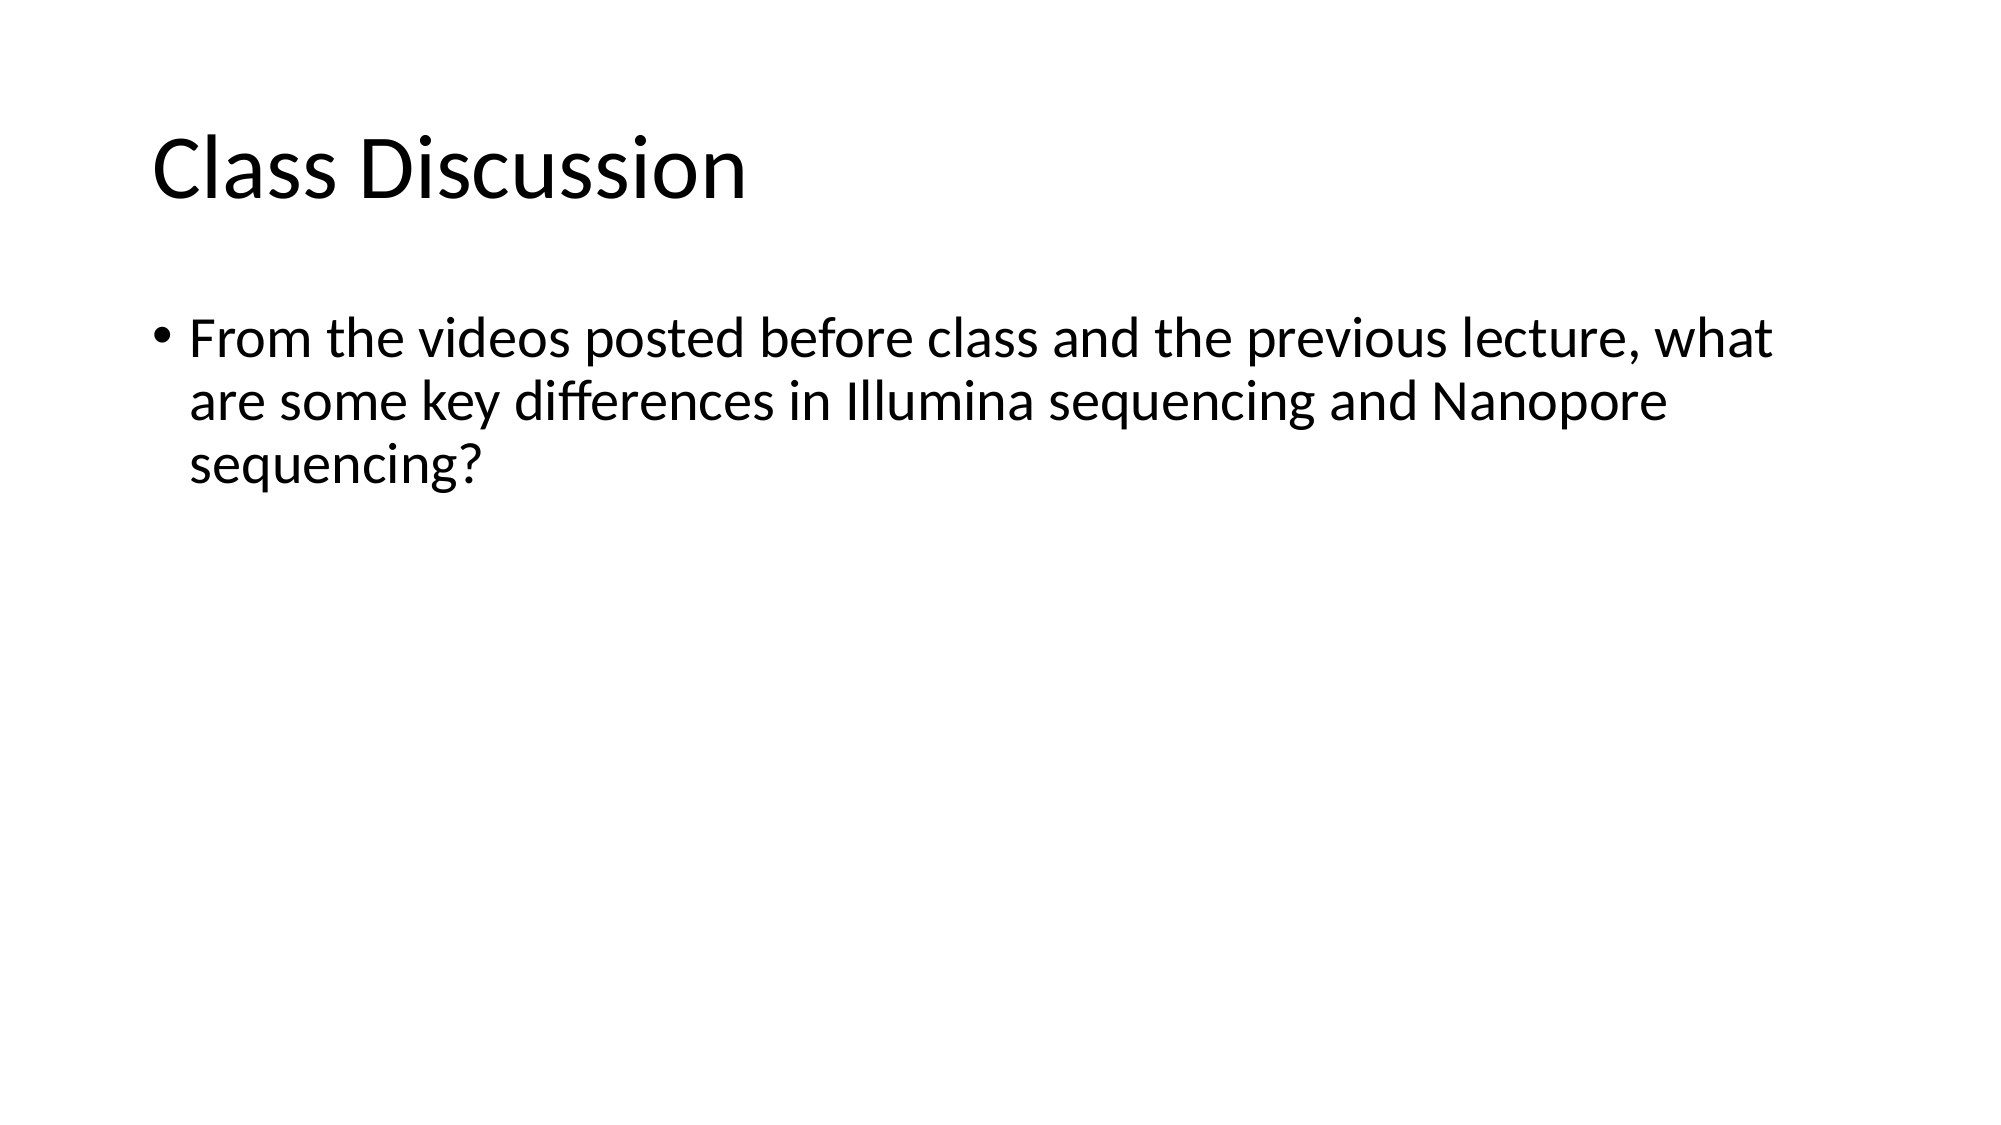

# Class Discussion
From the videos posted before class and the previous lecture, what are some key differences in Illumina sequencing and Nanopore sequencing?